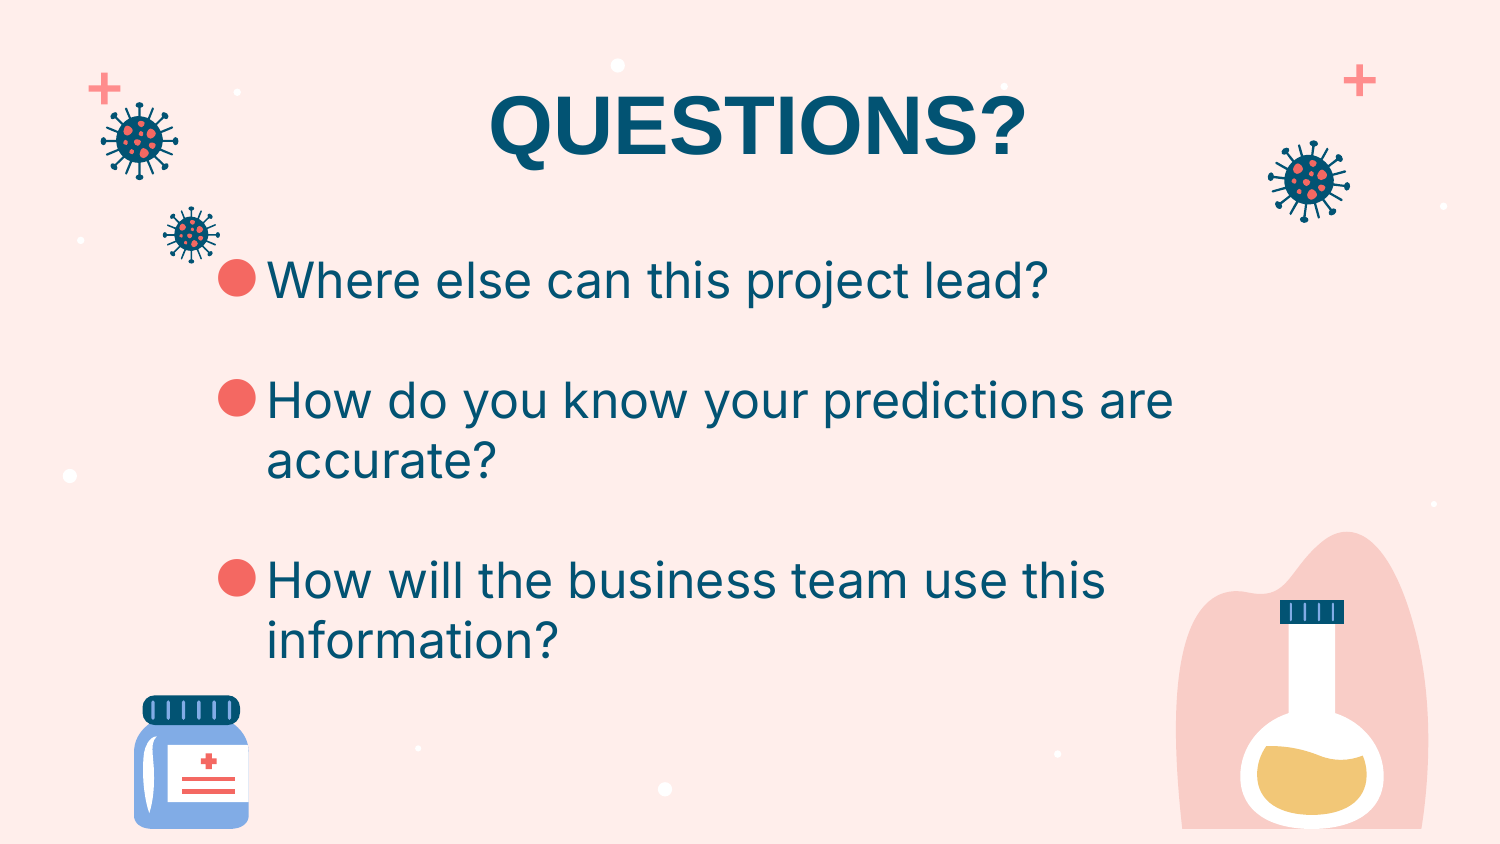

# QUESTIONS?

Where else can this project lead?

How do you know your predictions are accurate?

How will the business team use this information?